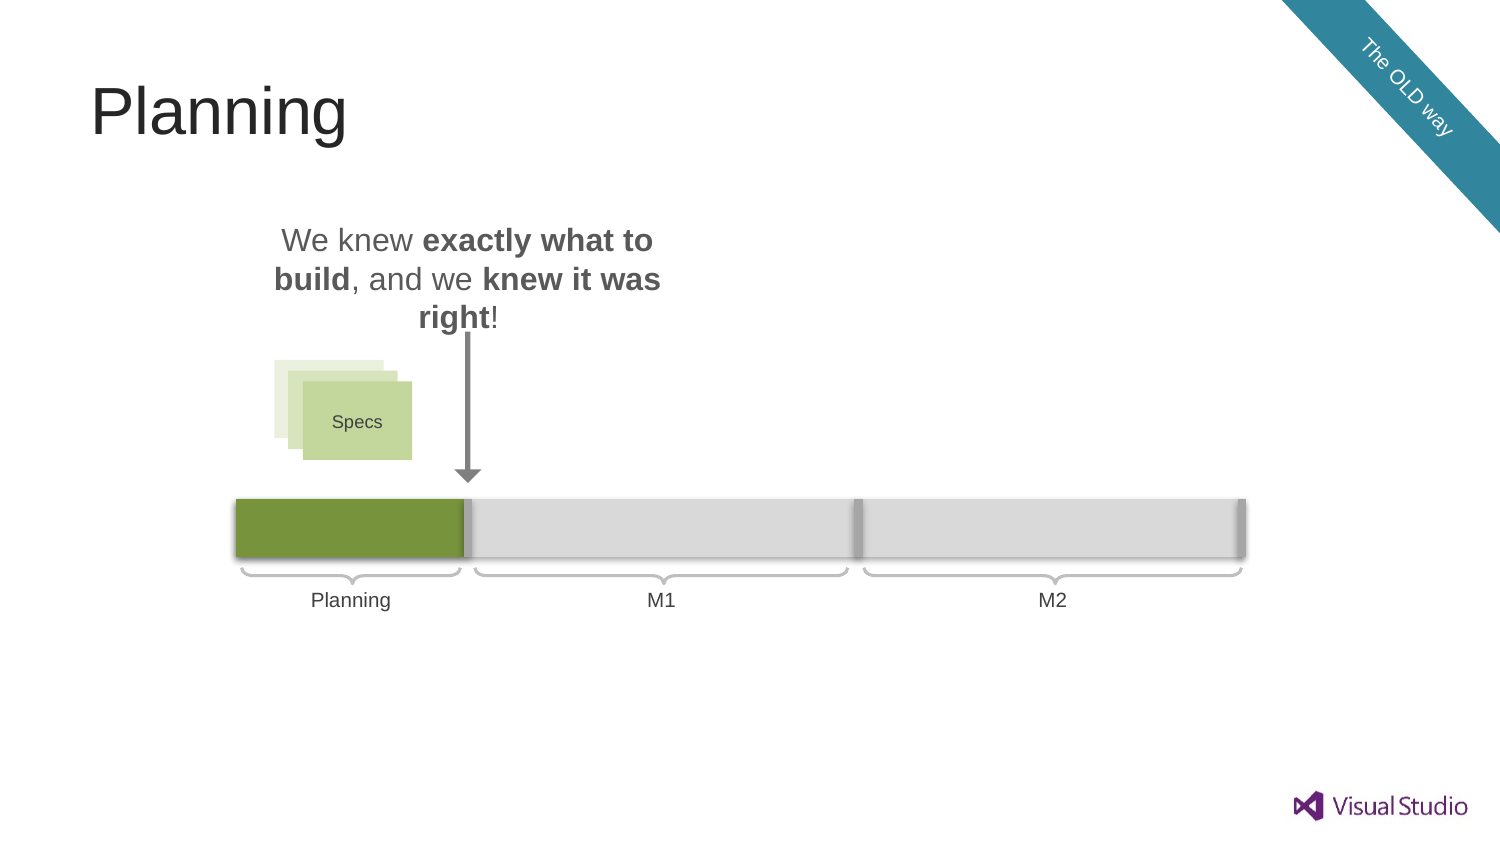

The OLD way
# Planning
We knew exactly what to build, and we knew it was right!

Specs
Specs
Specs

Planning
M1
M2